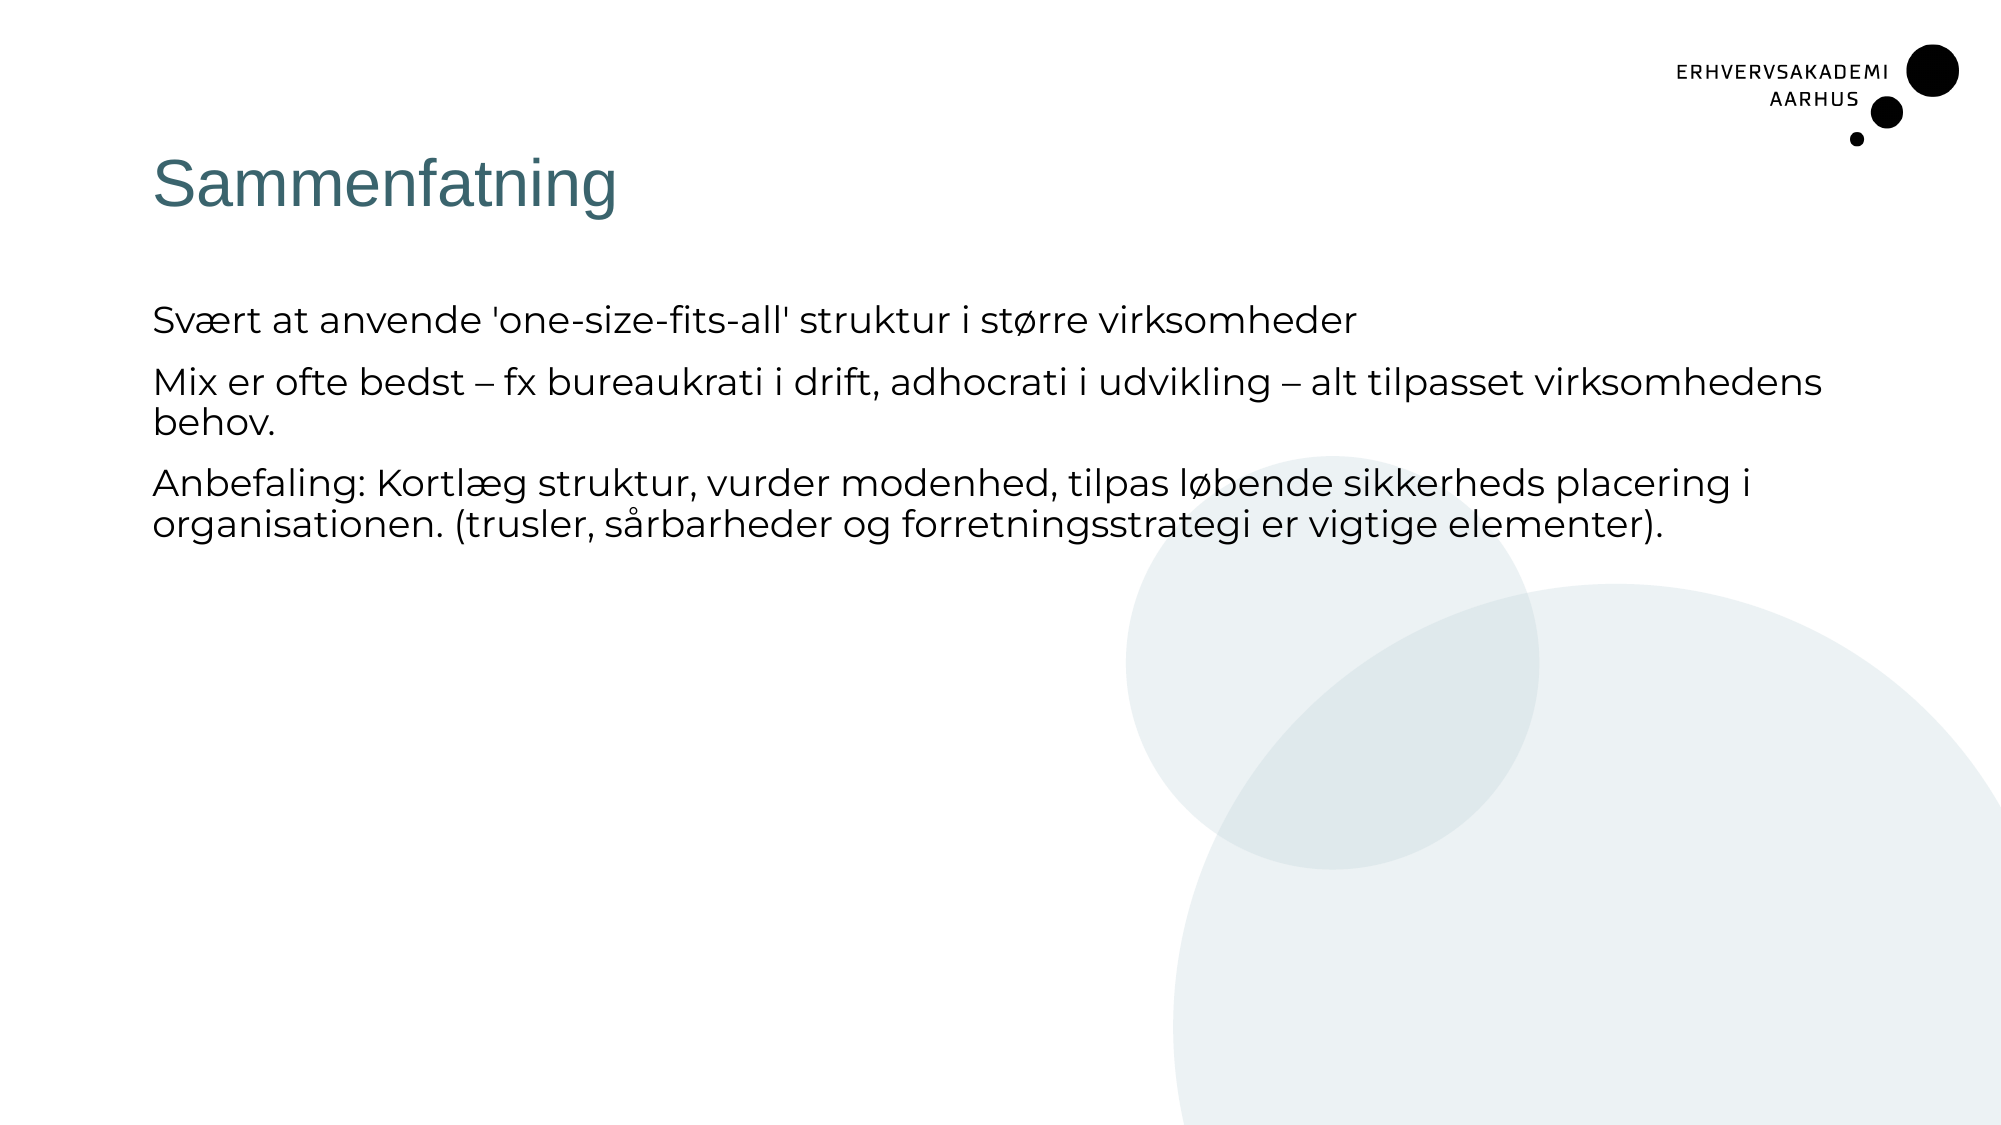

# Sammenfatning
Svært at anvende 'one-size-fits-all' struktur i større virksomheder
Mix er ofte bedst – fx bureaukrati i drift, adhocrati i udvikling – alt tilpasset virksomhedens behov.
Anbefaling: Kortlæg struktur, vurder modenhed, tilpas løbende sikkerheds placering i organisationen. (trusler, sårbarheder og forretningsstrategi er vigtige elementer).